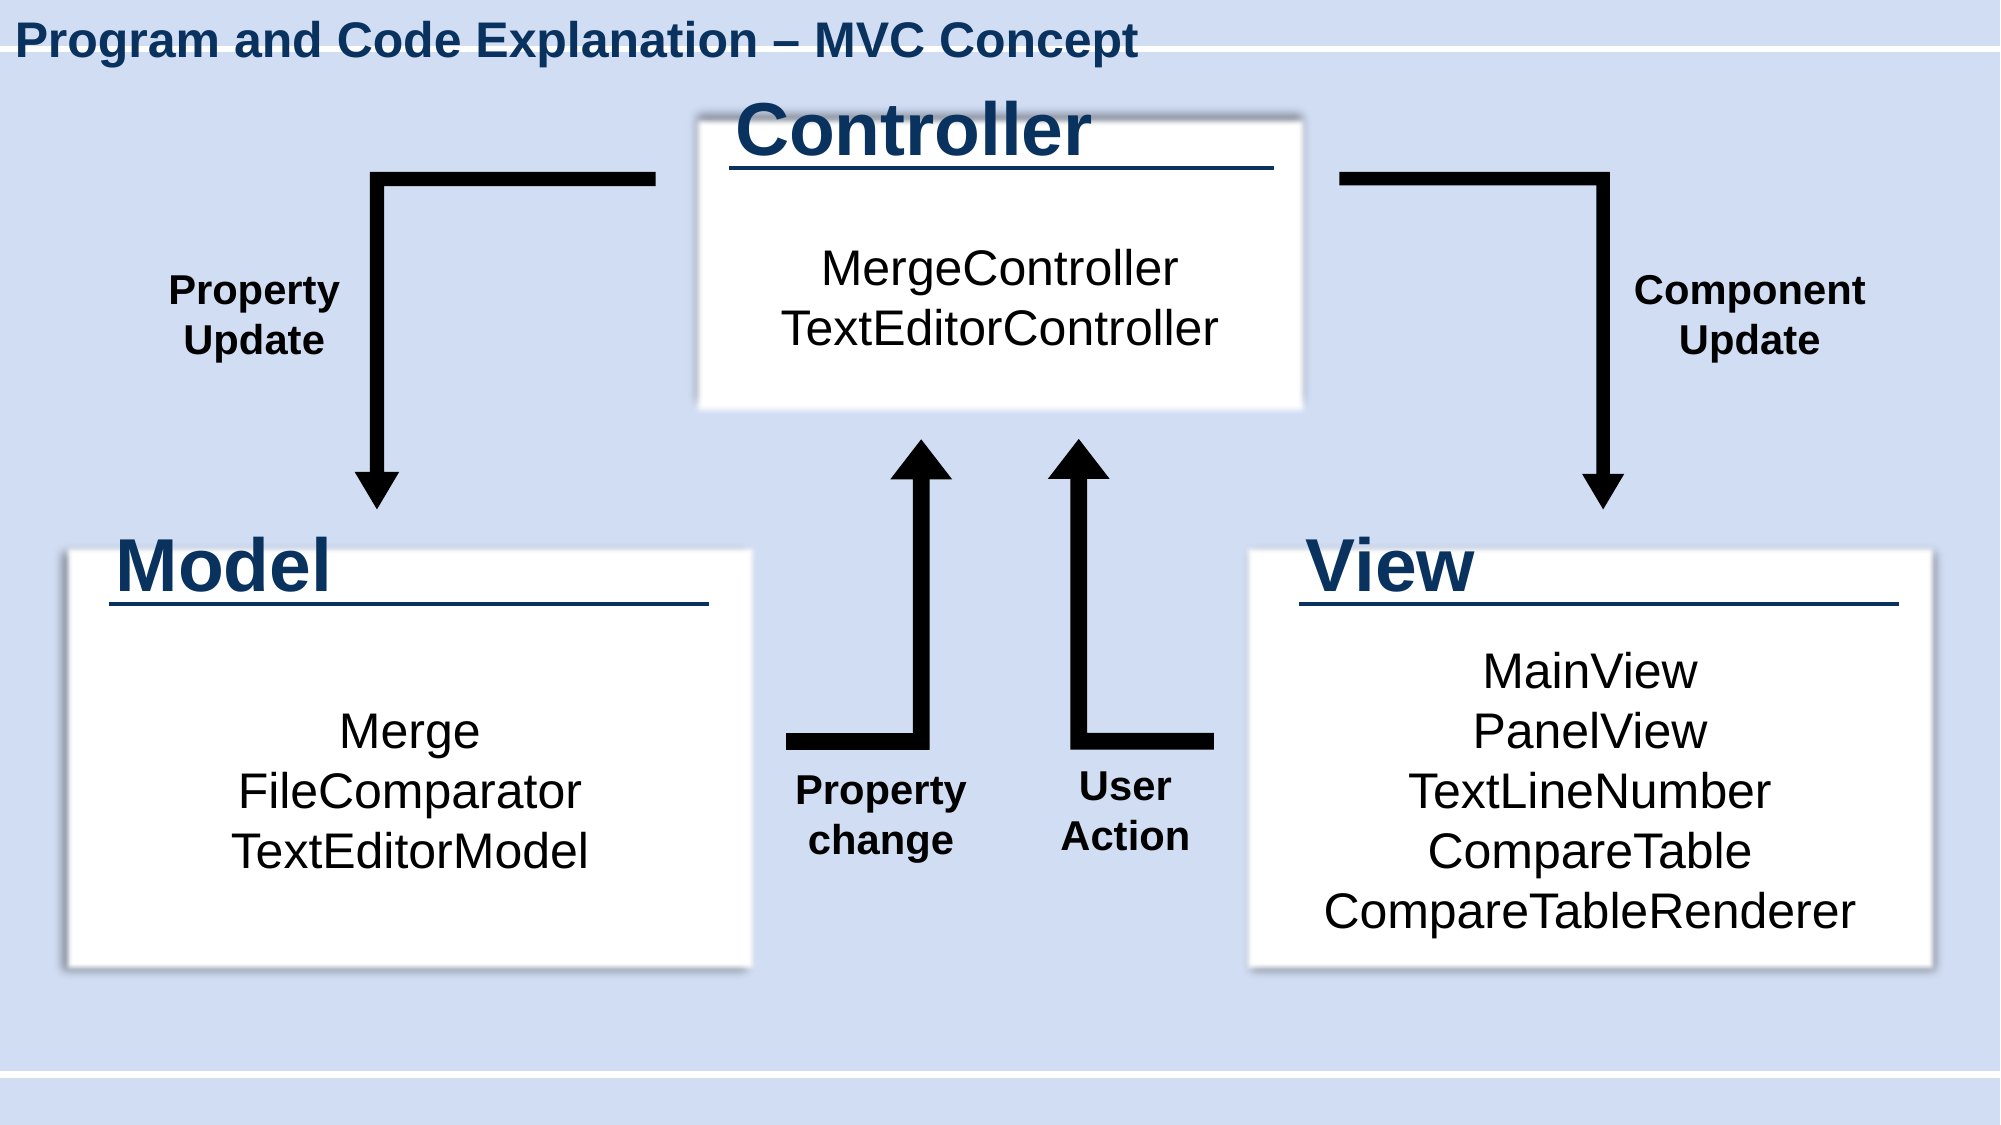

Program and Code Explanation – MVC Concept
Controller

MergeController
TextEditorController

Component
Update

Property
Update

User
Action

Property
change
Model

Merge
FileComparator
TextEditorModel
View

MainView
PanelView
TextLineNumber
CompareTable
CompareTableRenderer